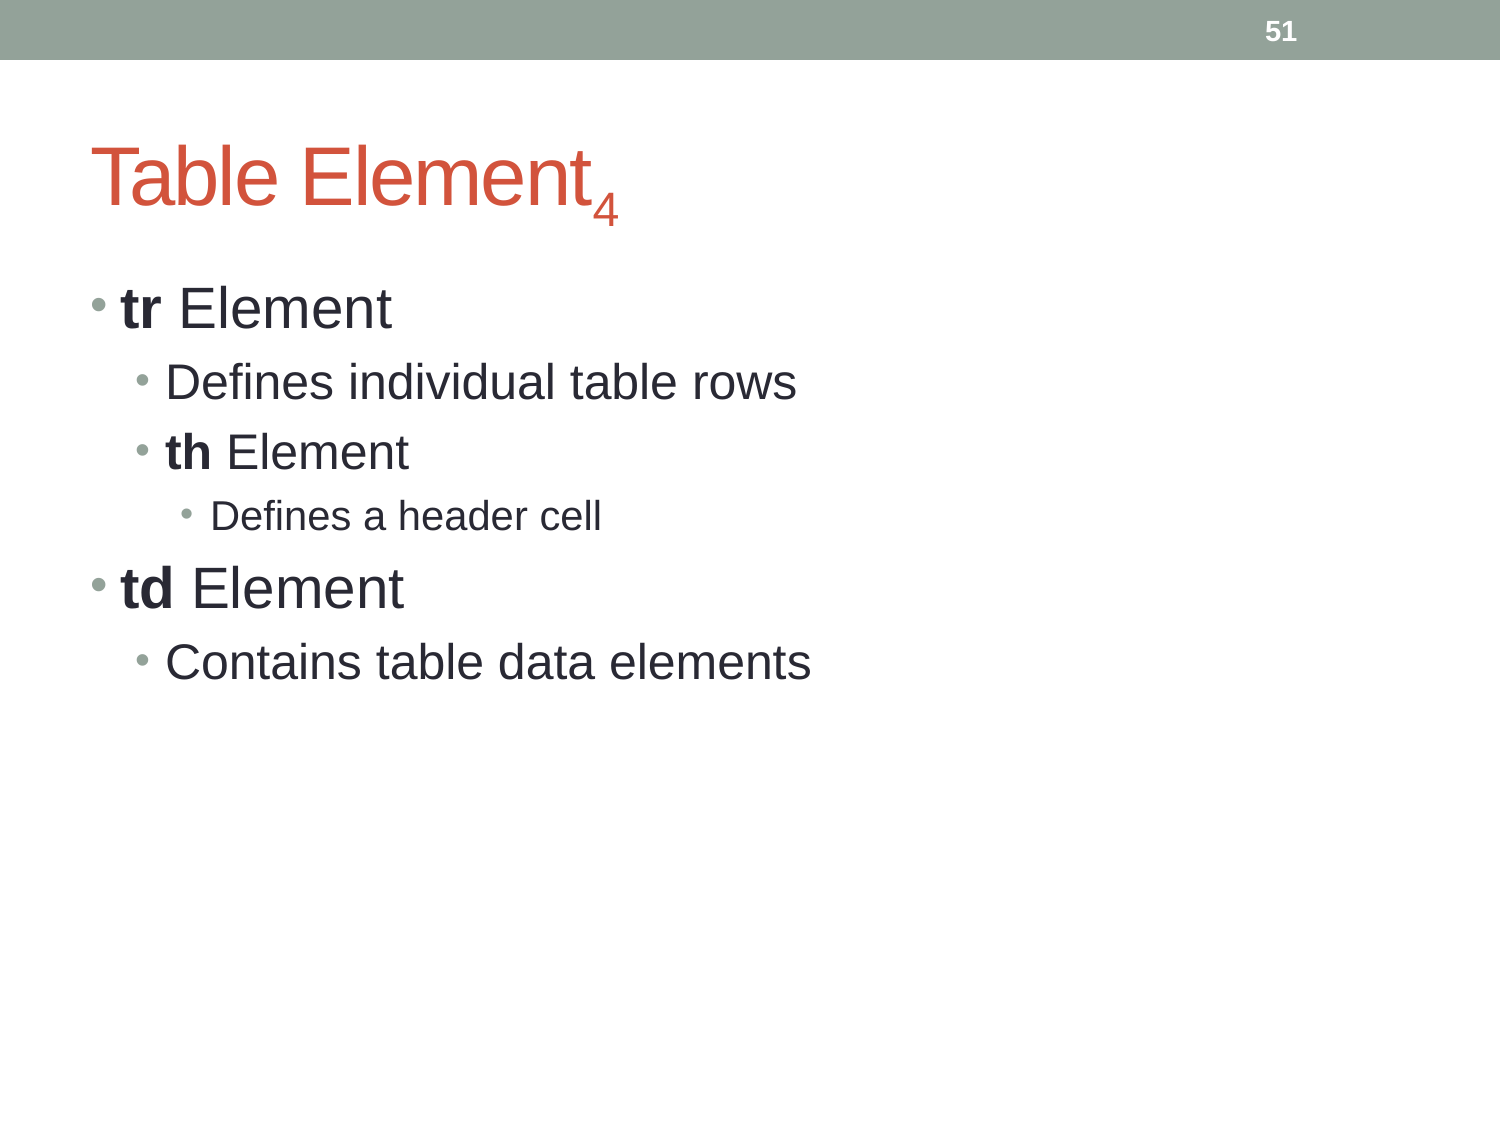

51
# Table Element4
tr Element
Defines individual table rows
th Element
Defines a header cell
td Element
Contains table data elements